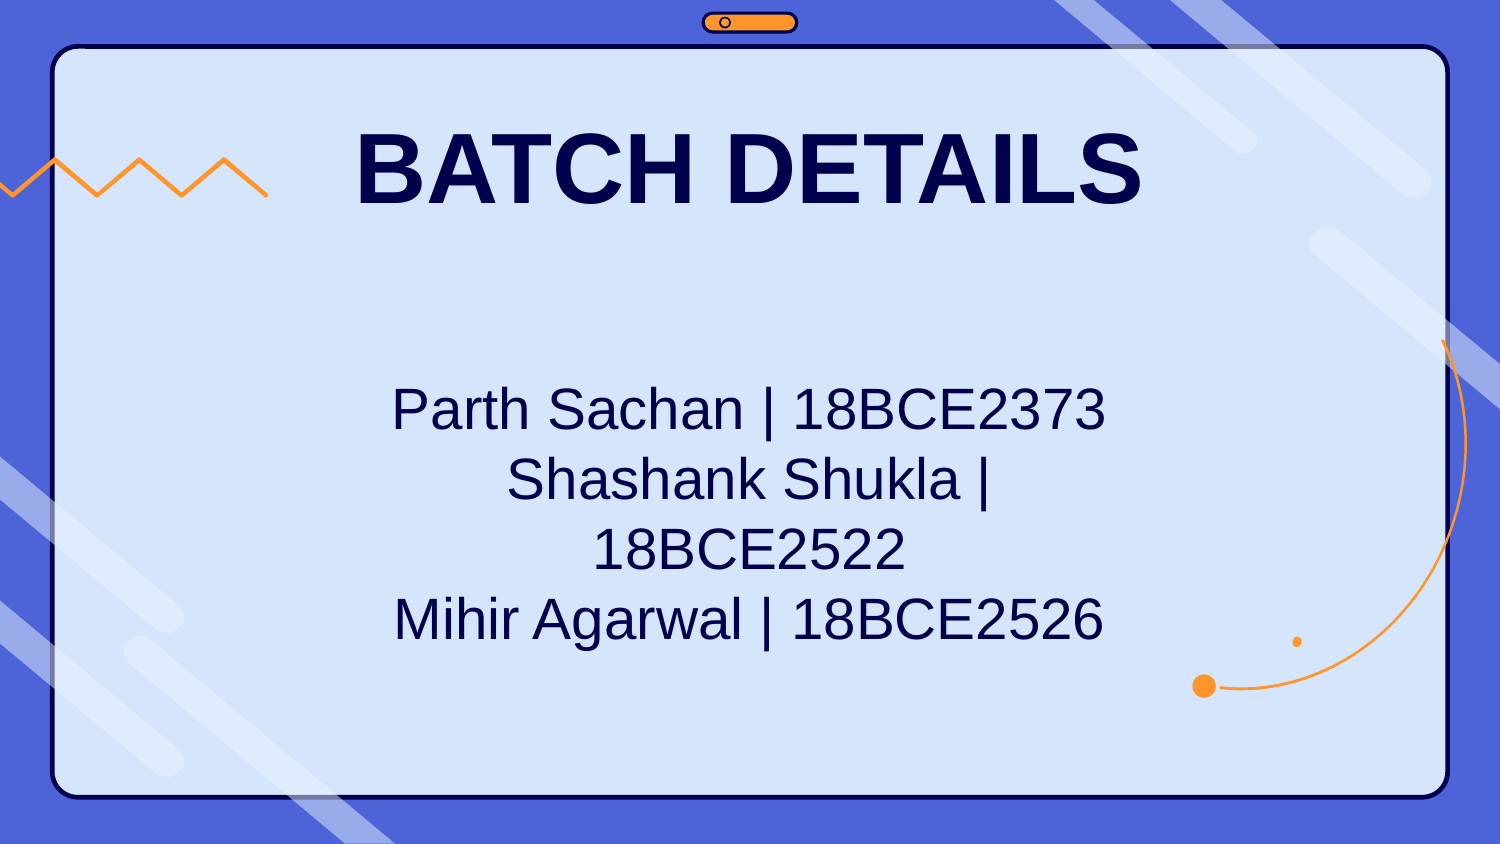

BATCH DETAILS

Parth Sachan | 18BCE2373
Shashank Shukla | 18BCE2522
Mihir Agarwal | 18BCE2526